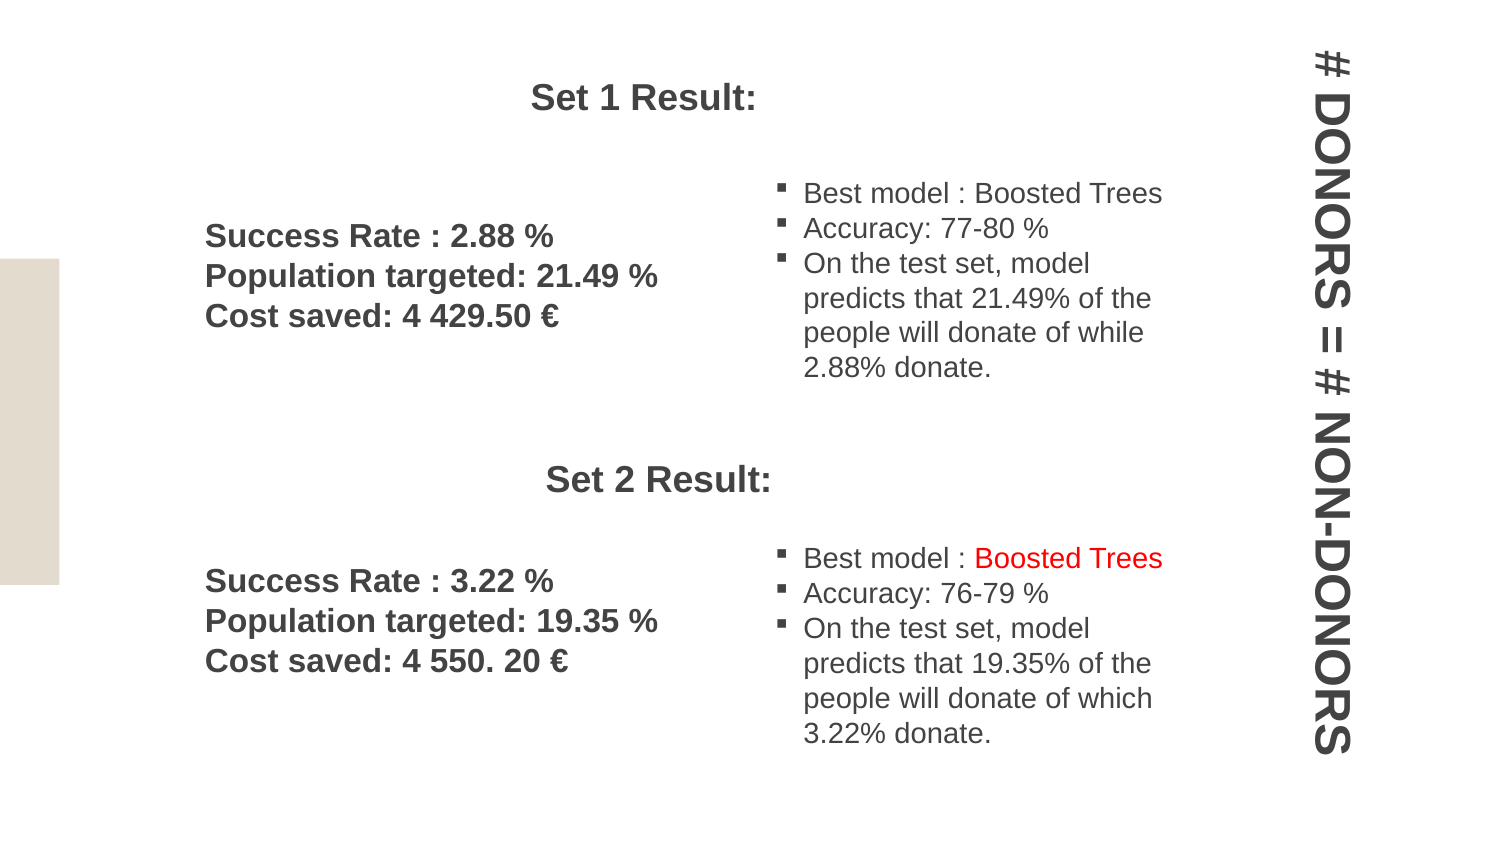

# Set 1 Result:

Success Rate : 2.88 %
Population targeted: 21.49 %
Cost saved: 4 429.50 €

Best model : Boosted Trees
Accuracy: 77-80 %
On the test set, model predicts that 21.49% of the people will donate of while 2.88% donate.

# DONORS = # NON-DONORS
Set 2 Result:

Success Rate : 3.22 %
Population targeted: 19.35 %
Cost saved: 4 550. 20 €

Best model : Boosted Trees
Accuracy: 76-79 %
On the test set, model predicts that 19.35% of the people will donate of which 3.22% donate.